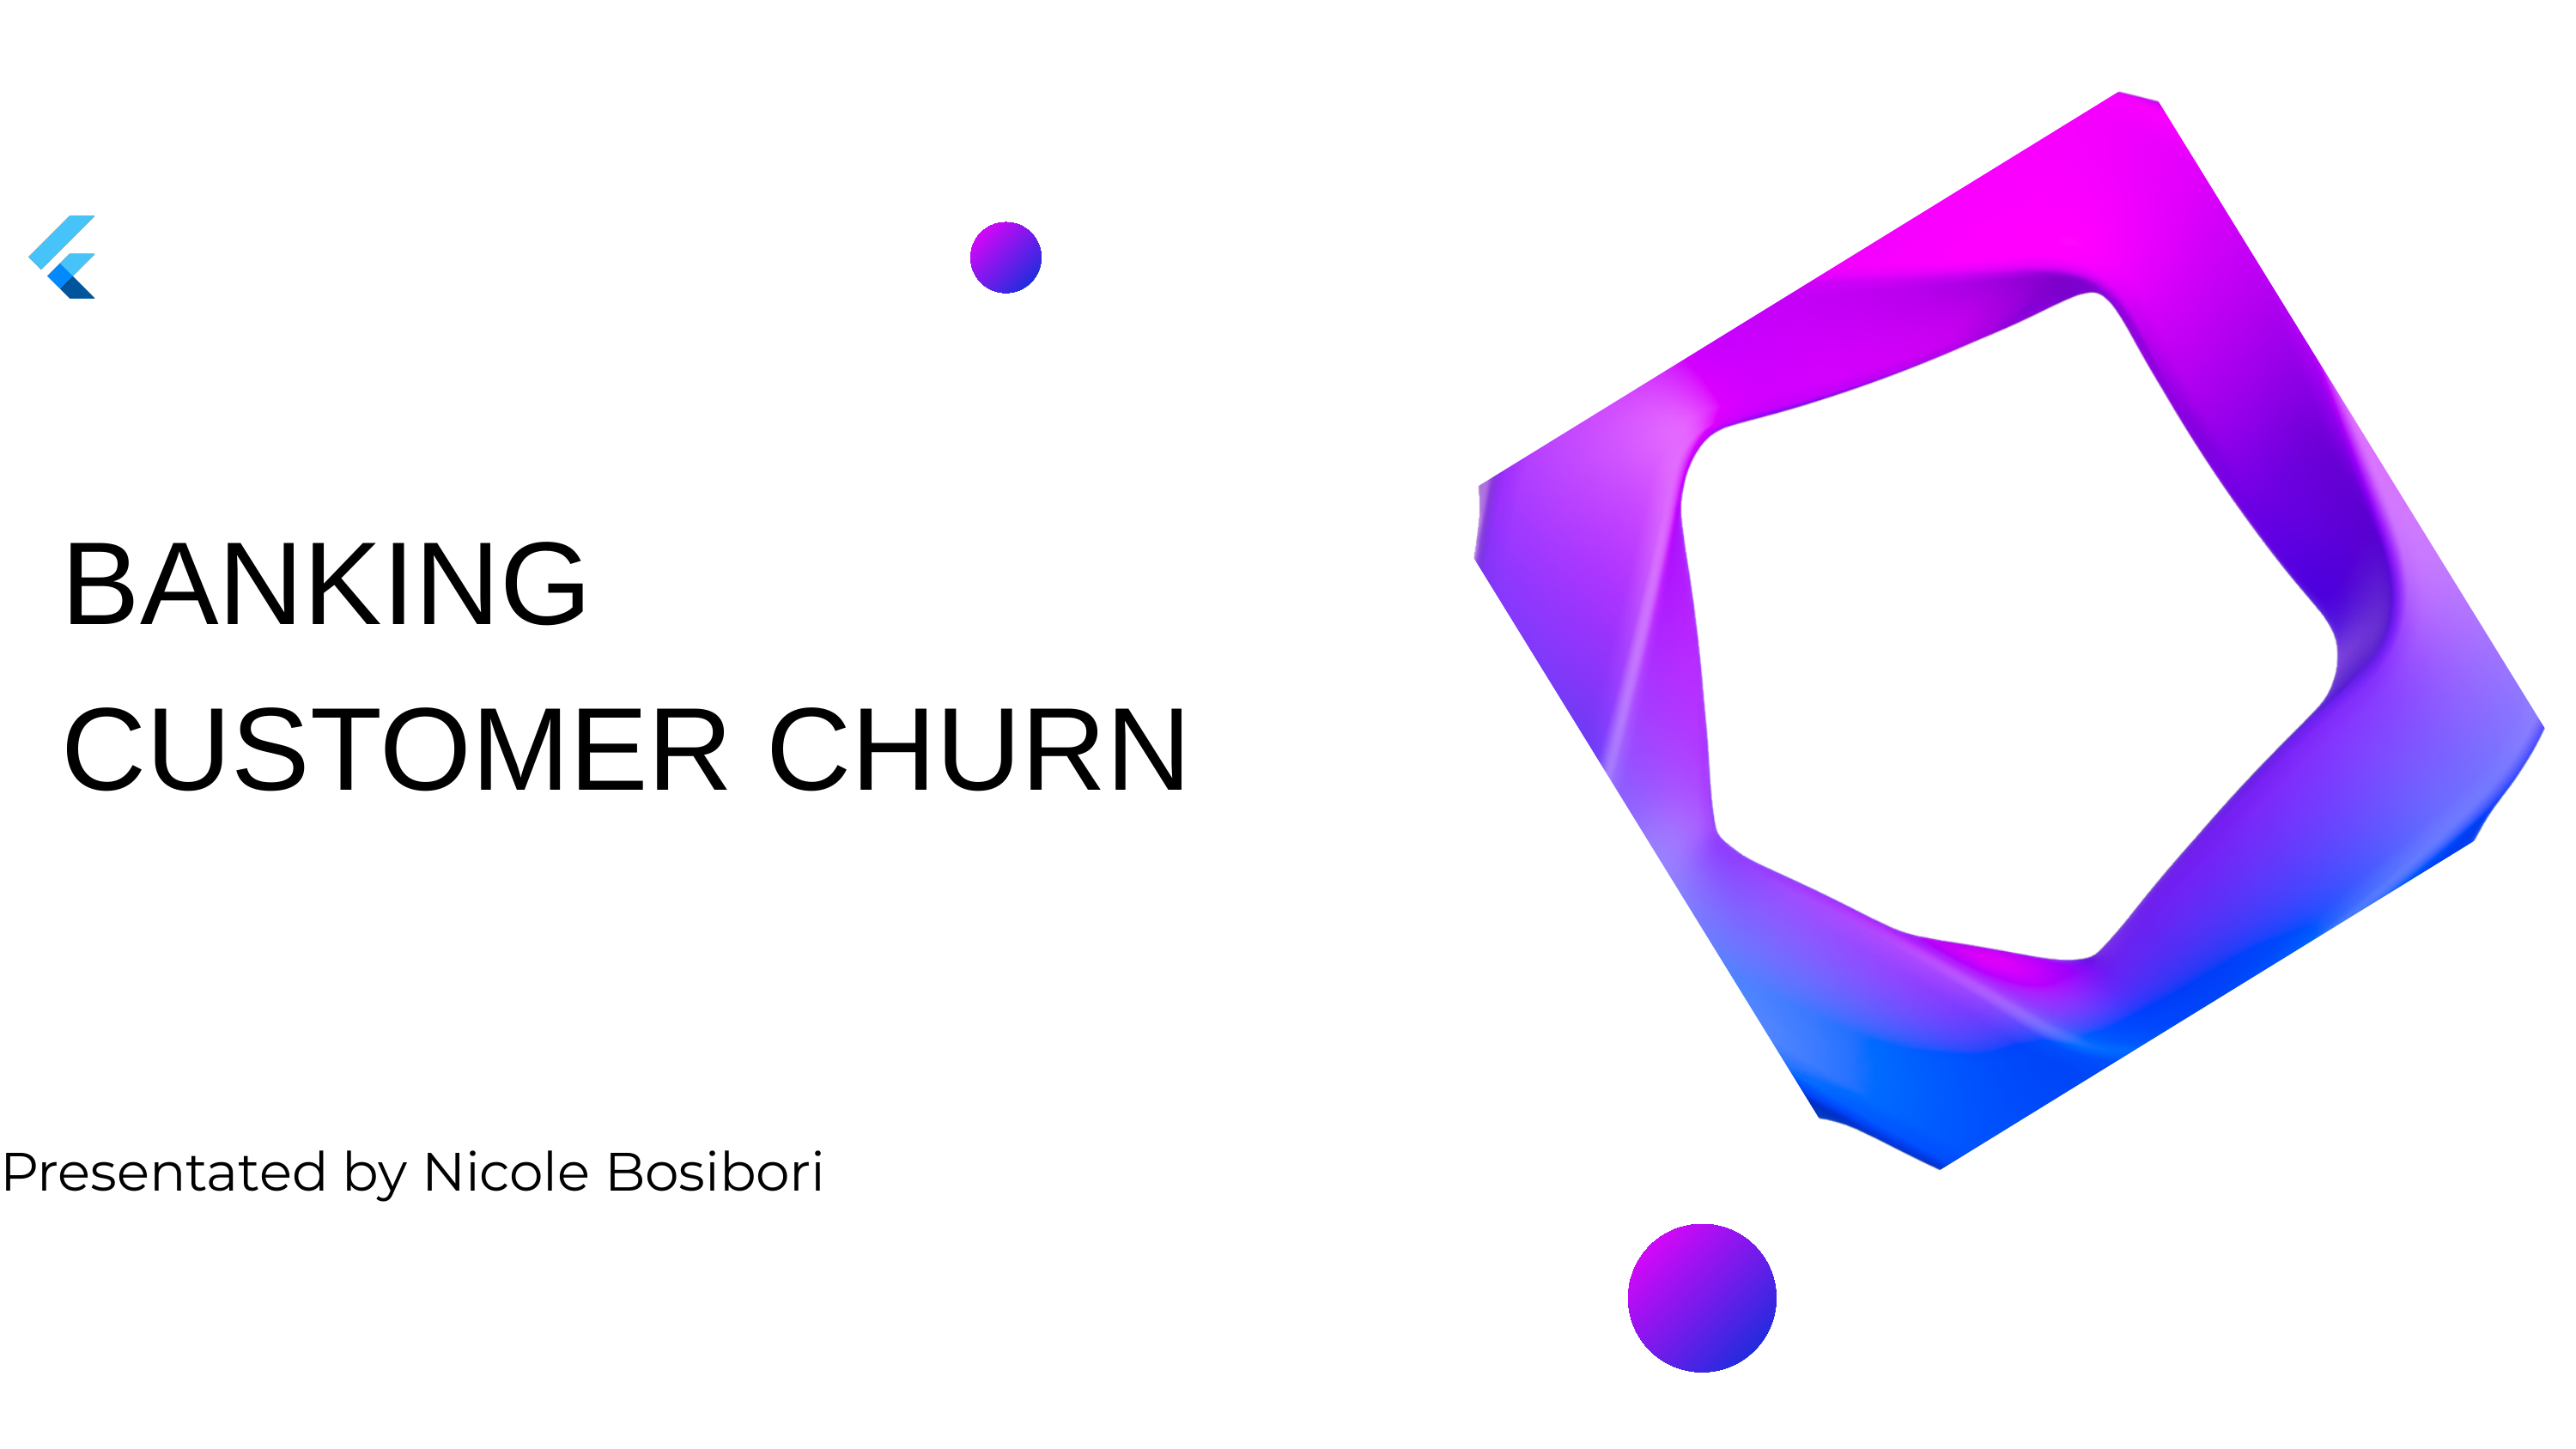

BANKING CUSTOMER CHURN
Presentated by Nicole Bosibori